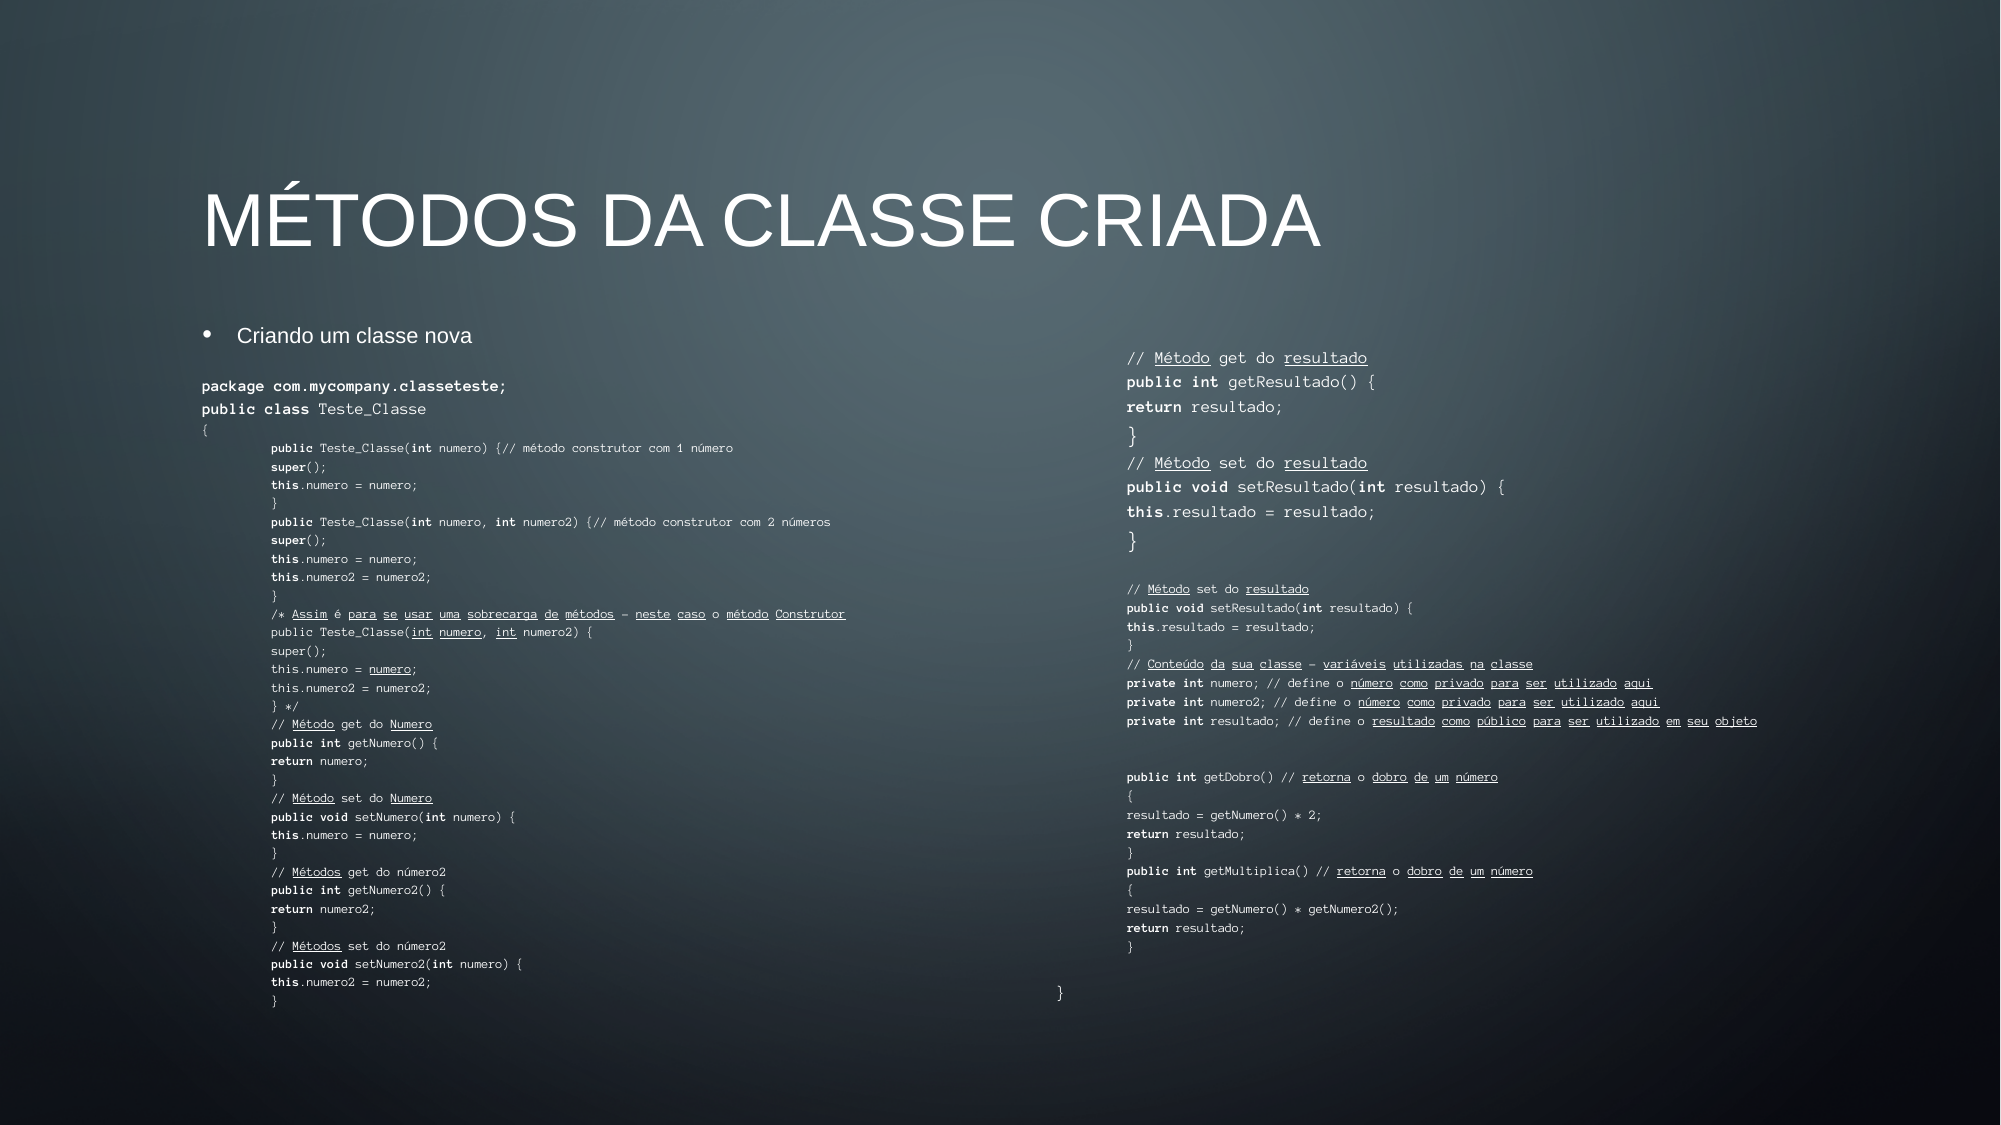

# MÉTODOS DA CLASSE CRIADA

// Método get do resultado
public int getResultado() {
	return resultado;
}
// Método set do resultado
public void setResultado(int resultado) {
	this.resultado = resultado;
}

// Método set do resultado
public void setResultado(int resultado) {
	this.resultado = resultado;
}
// Conteúdo da sua classe - variáveis utilizadas na classe
private int numero; // define o número como privado para ser utilizado aqui
private int numero2; // define o número como privado para ser utilizado aqui
private int resultado; // define o resultado como público para ser utilizado em seu objeto

public int getDobro() // retorna o dobro de um número
{
	resultado = getNumero() * 2;
	return resultado;
}
public int getMultiplica() // retorna o dobro de um número
{
	resultado = getNumero() * getNumero2();
	return resultado;
}
}

Criando um classe nova

package com.mycompany.classeteste;
public class Teste_Classe
{
public Teste_Classe(int numero) {// método construtor com 1 número
	super();
	this.numero = numero;
}
public Teste_Classe(int numero, int numero2) {// método construtor com 2 números
	super();
	this.numero = numero;
	this.numero2 = numero2;
}
/* Assim é para se usar uma sobrecarga de métodos - neste caso o método Construtor
public Teste_Classe(int numero, int numero2) {
	super();
	this.numero = numero;
	this.numero2 = numero2;
} */
// Método get do Numero
public int getNumero() {
	return numero;
}
// Método set do Numero
public void setNumero(int numero) {
	this.numero = numero;
}
// Métodos get do número2
public int getNumero2() {
	return numero2;
}
// Métodos set do número2
public void setNumero2(int numero) {
	this.numero2 = numero2;
}